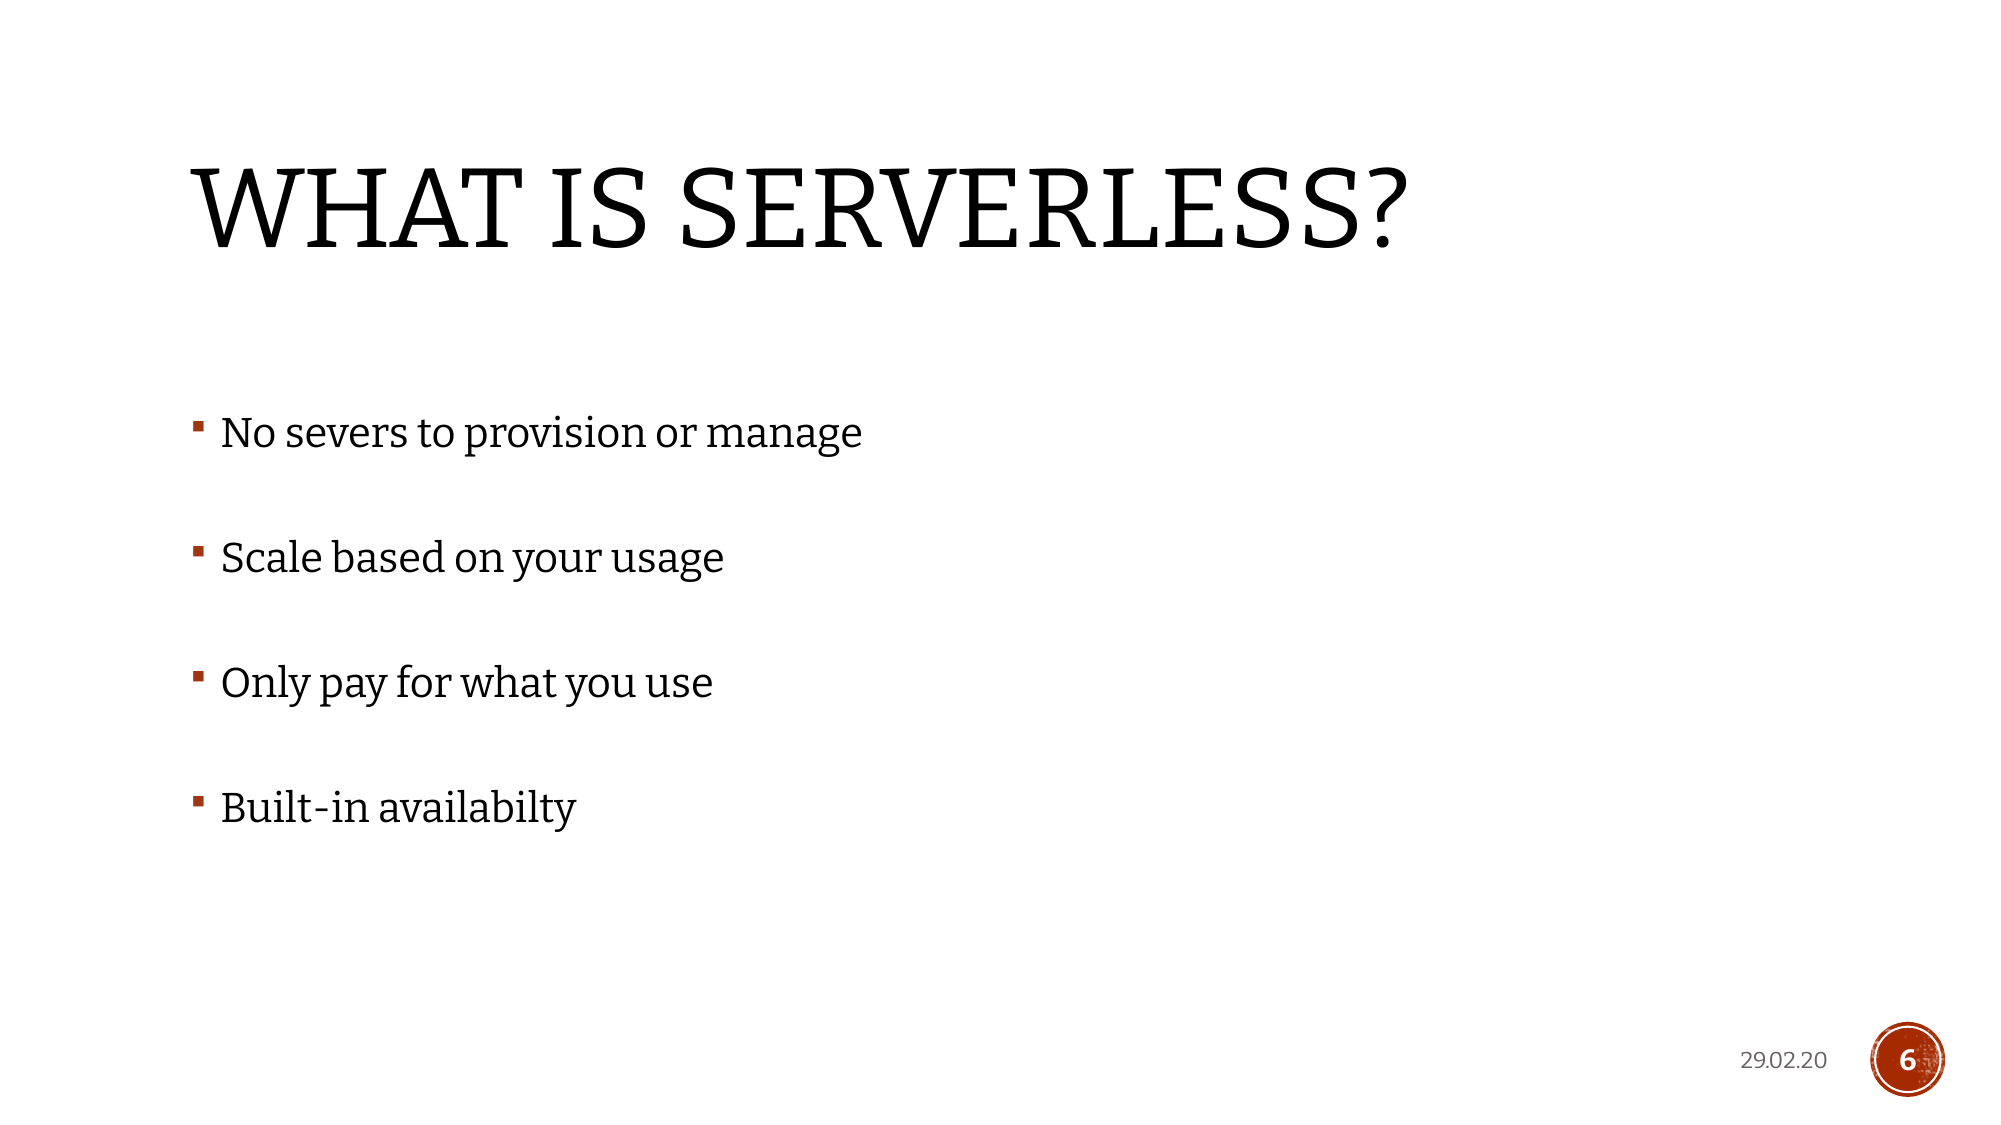

# What is serverless?
No severs to provision or manage
Scale based on your usage
Only pay for what you use
Built-in availabilty

29.02.20
6